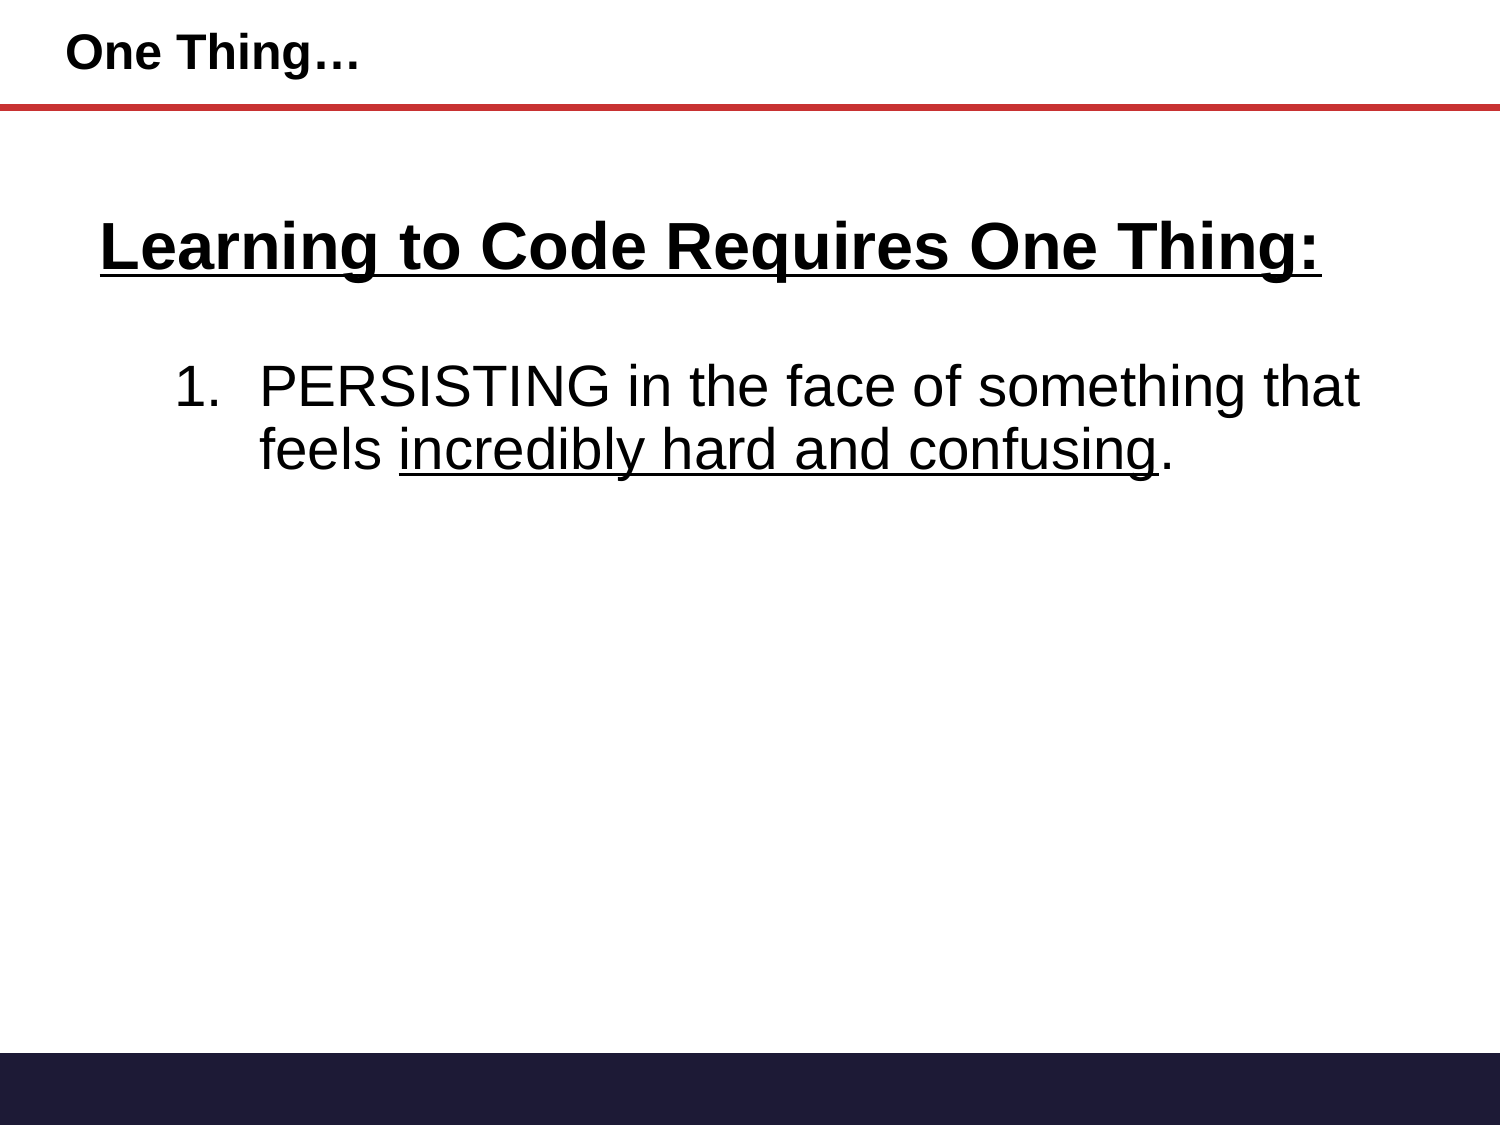

# One Thing…

Learning to Code Requires One Thing:

PERSISTING in the face of something that feels incredibly hard and confusing.